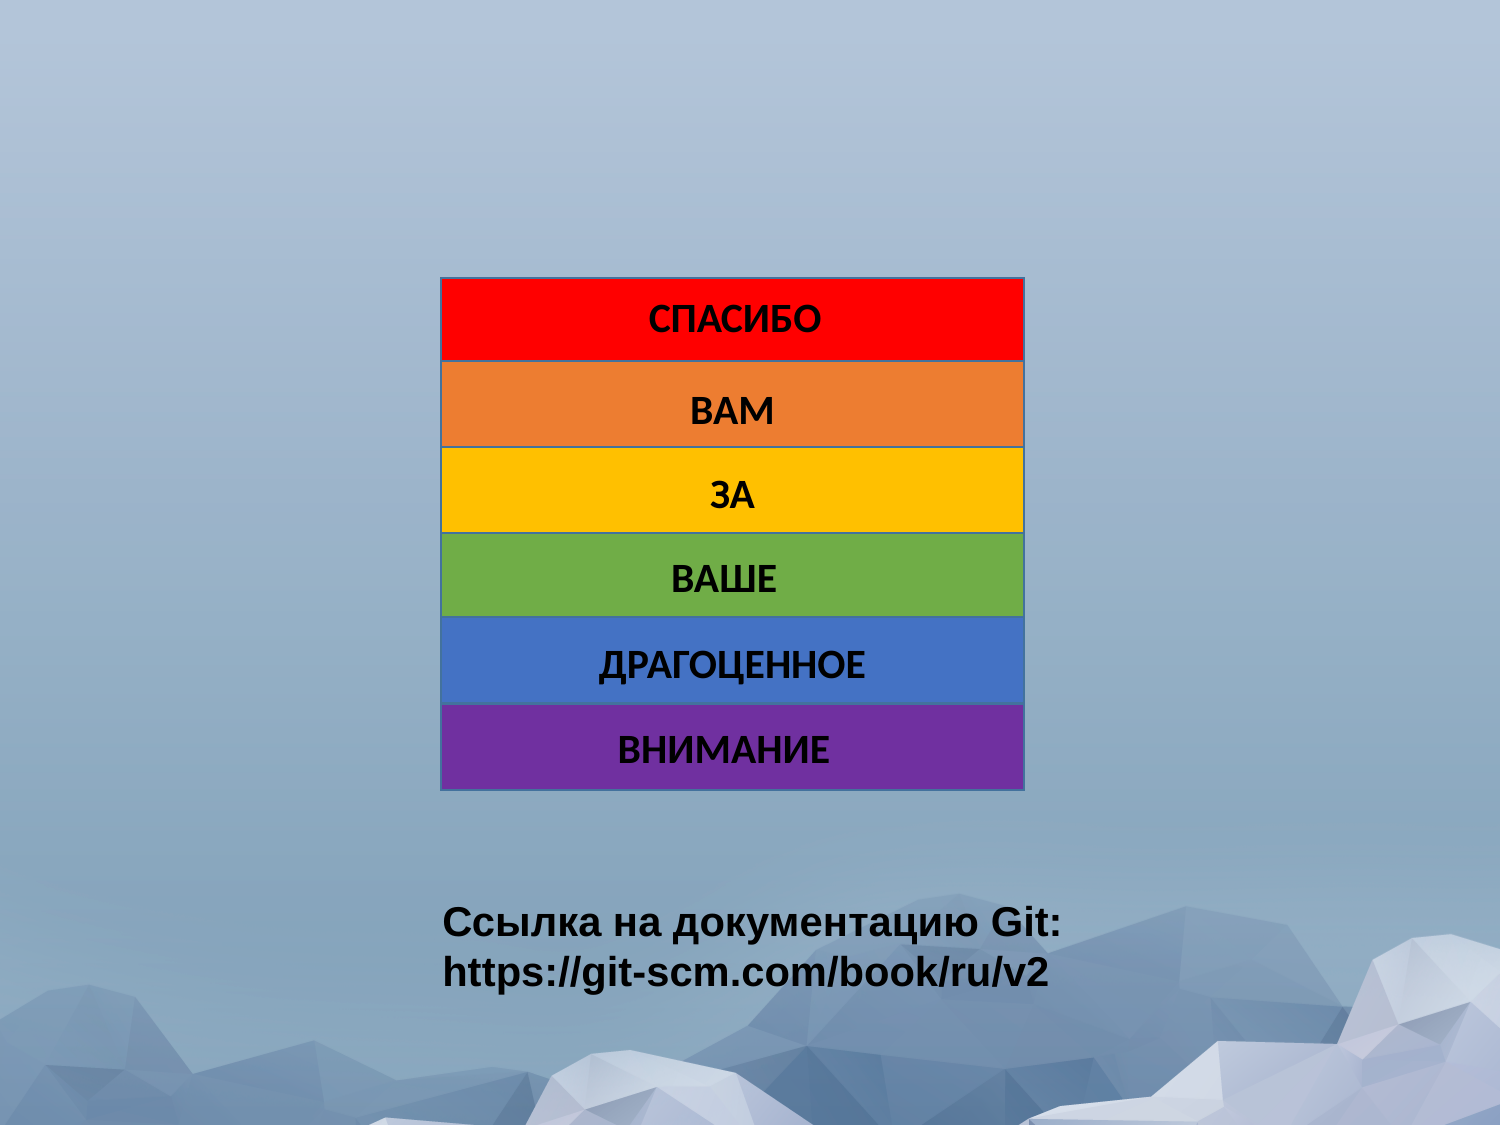

СПАСИБО

ВАМ

ЗА

ВАШЕ

ДРАГОЦЕННОЕ

ВНИМАНИЕ
Ссылка на документацию Git:
https://git-scm.com/book/ru/v2